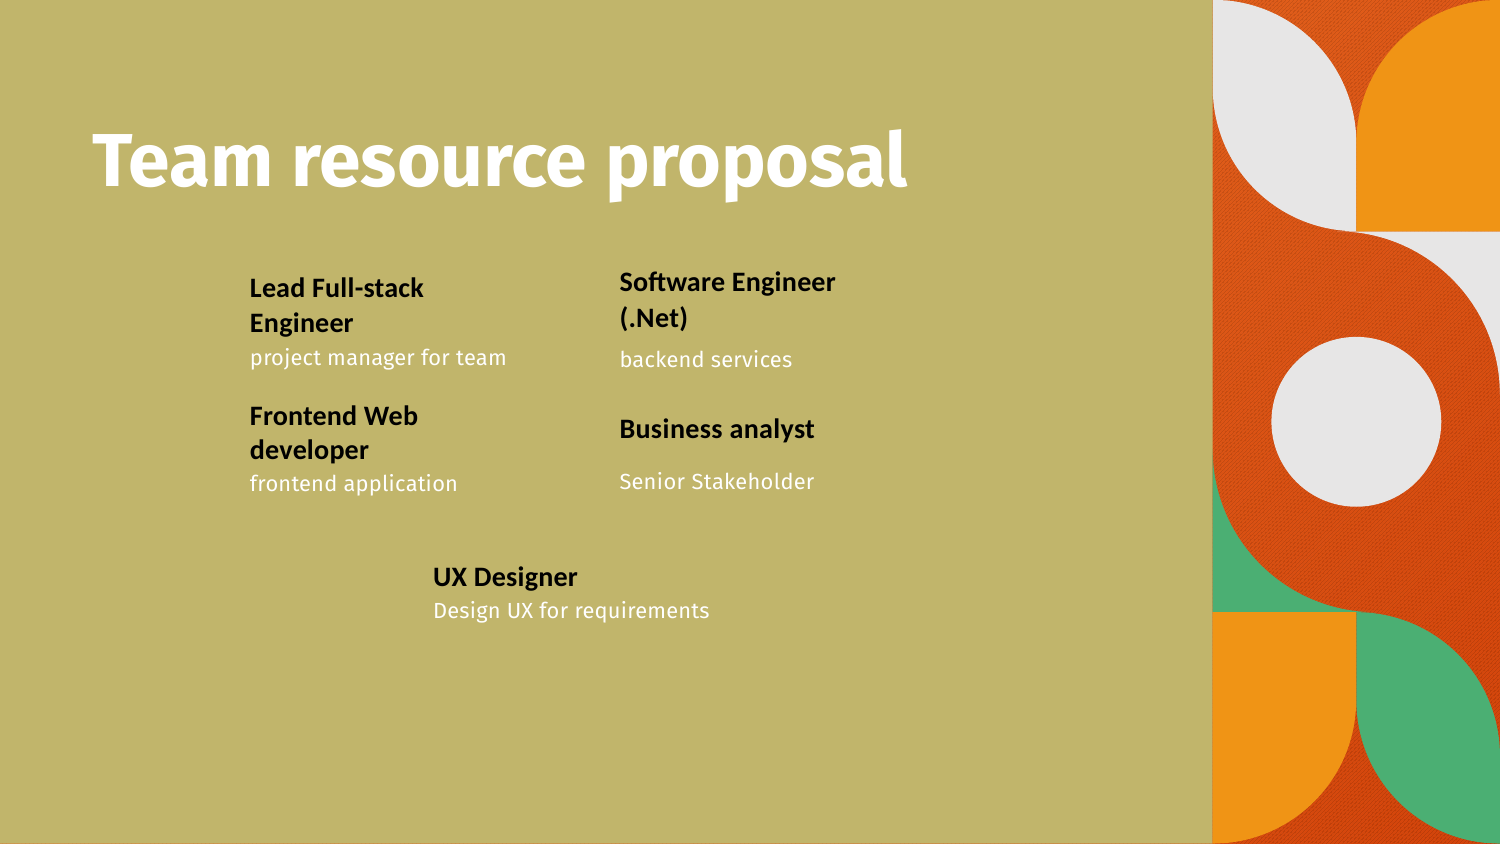

# Team resource proposal
Software Engineer (.Net)
Lead Full-stack Engineer
project manager for team
backend services
Business analyst
Frontend Web developer
Senior Stakeholder
frontend application
UX Designer
Design UX for requirements